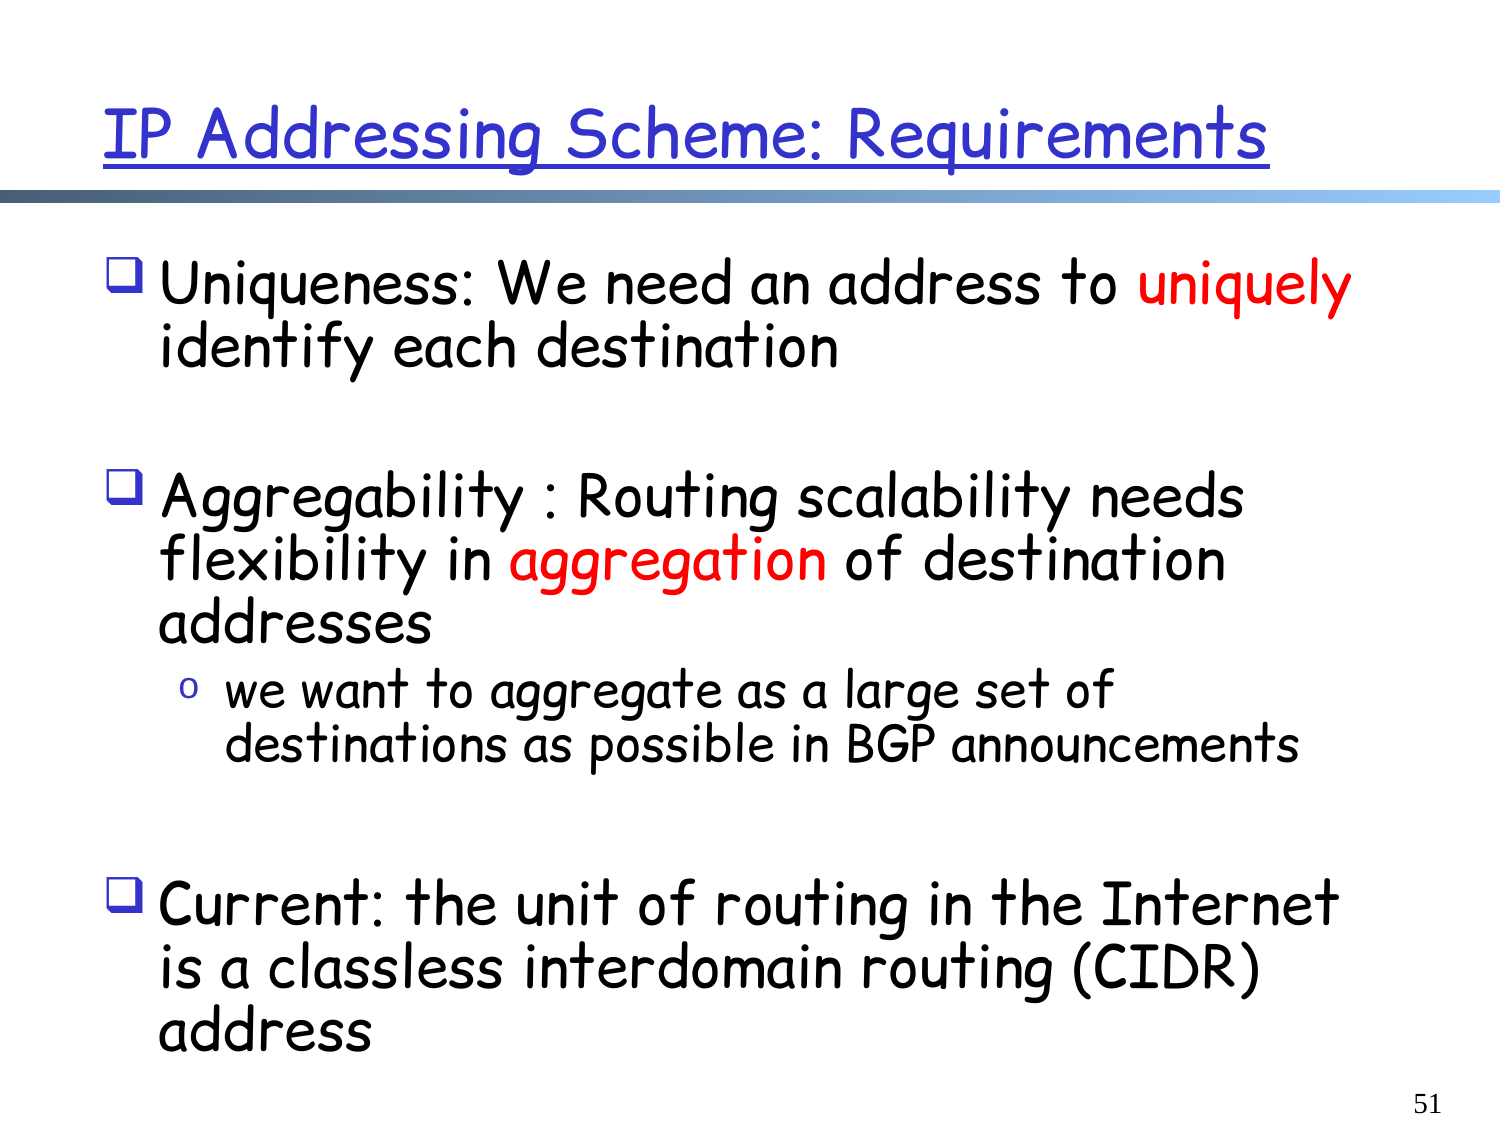

# IP Addressing Scheme: Requirements
Uniqueness: We need an address to uniquely identify each destination

Aggregability : Routing scalability needs flexibility in aggregation of destination addresses
we want to aggregate as a large set of destinations as possible in BGP announcements

Current: the unit of routing in the Internet is a classless interdomain routing (CIDR) address
51